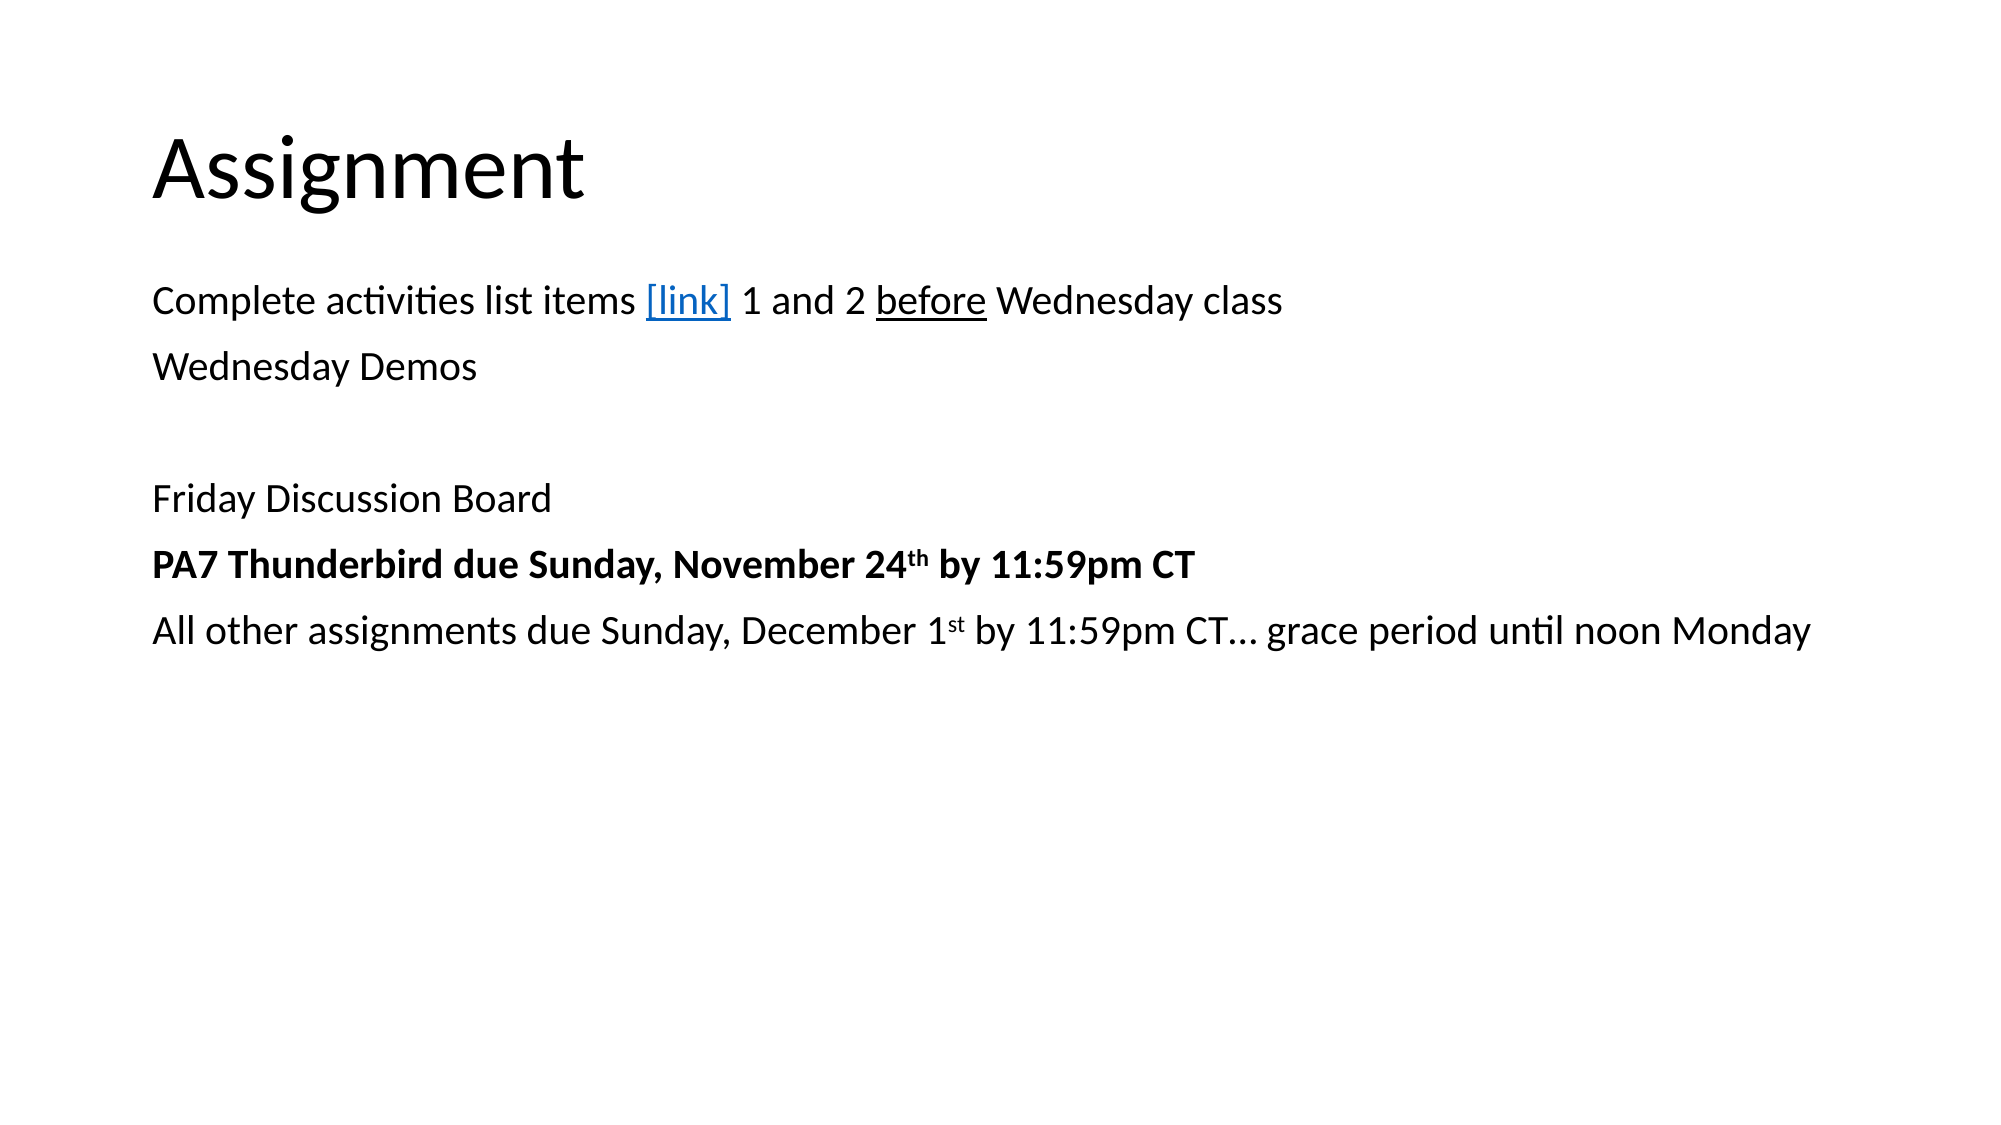

# Assignment
Complete activities list items [link] 1 and 2 before Wednesday class
Wednesday Demos

Friday Discussion Board
PA7 Thunderbird due Sunday, November 24th by 11:59pm CT
All other assignments due Sunday, December 1st by 11:59pm CT… grace period until noon Monday